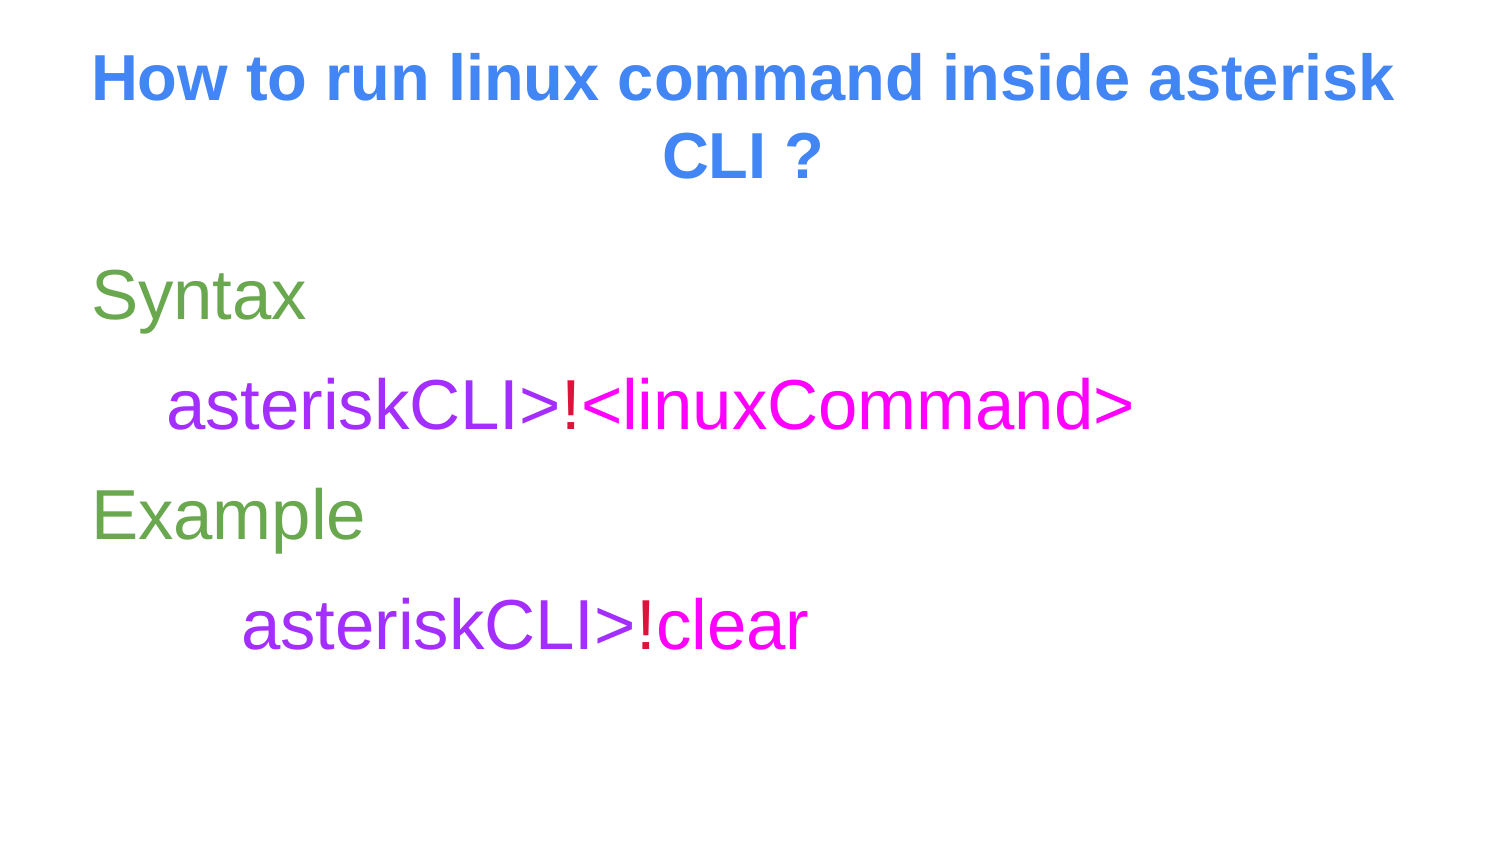

# How to run linux command inside asterisk CLI ?
Syntax
asteriskCLI>!<linuxCommand>
Example
	asteriskCLI>!clear